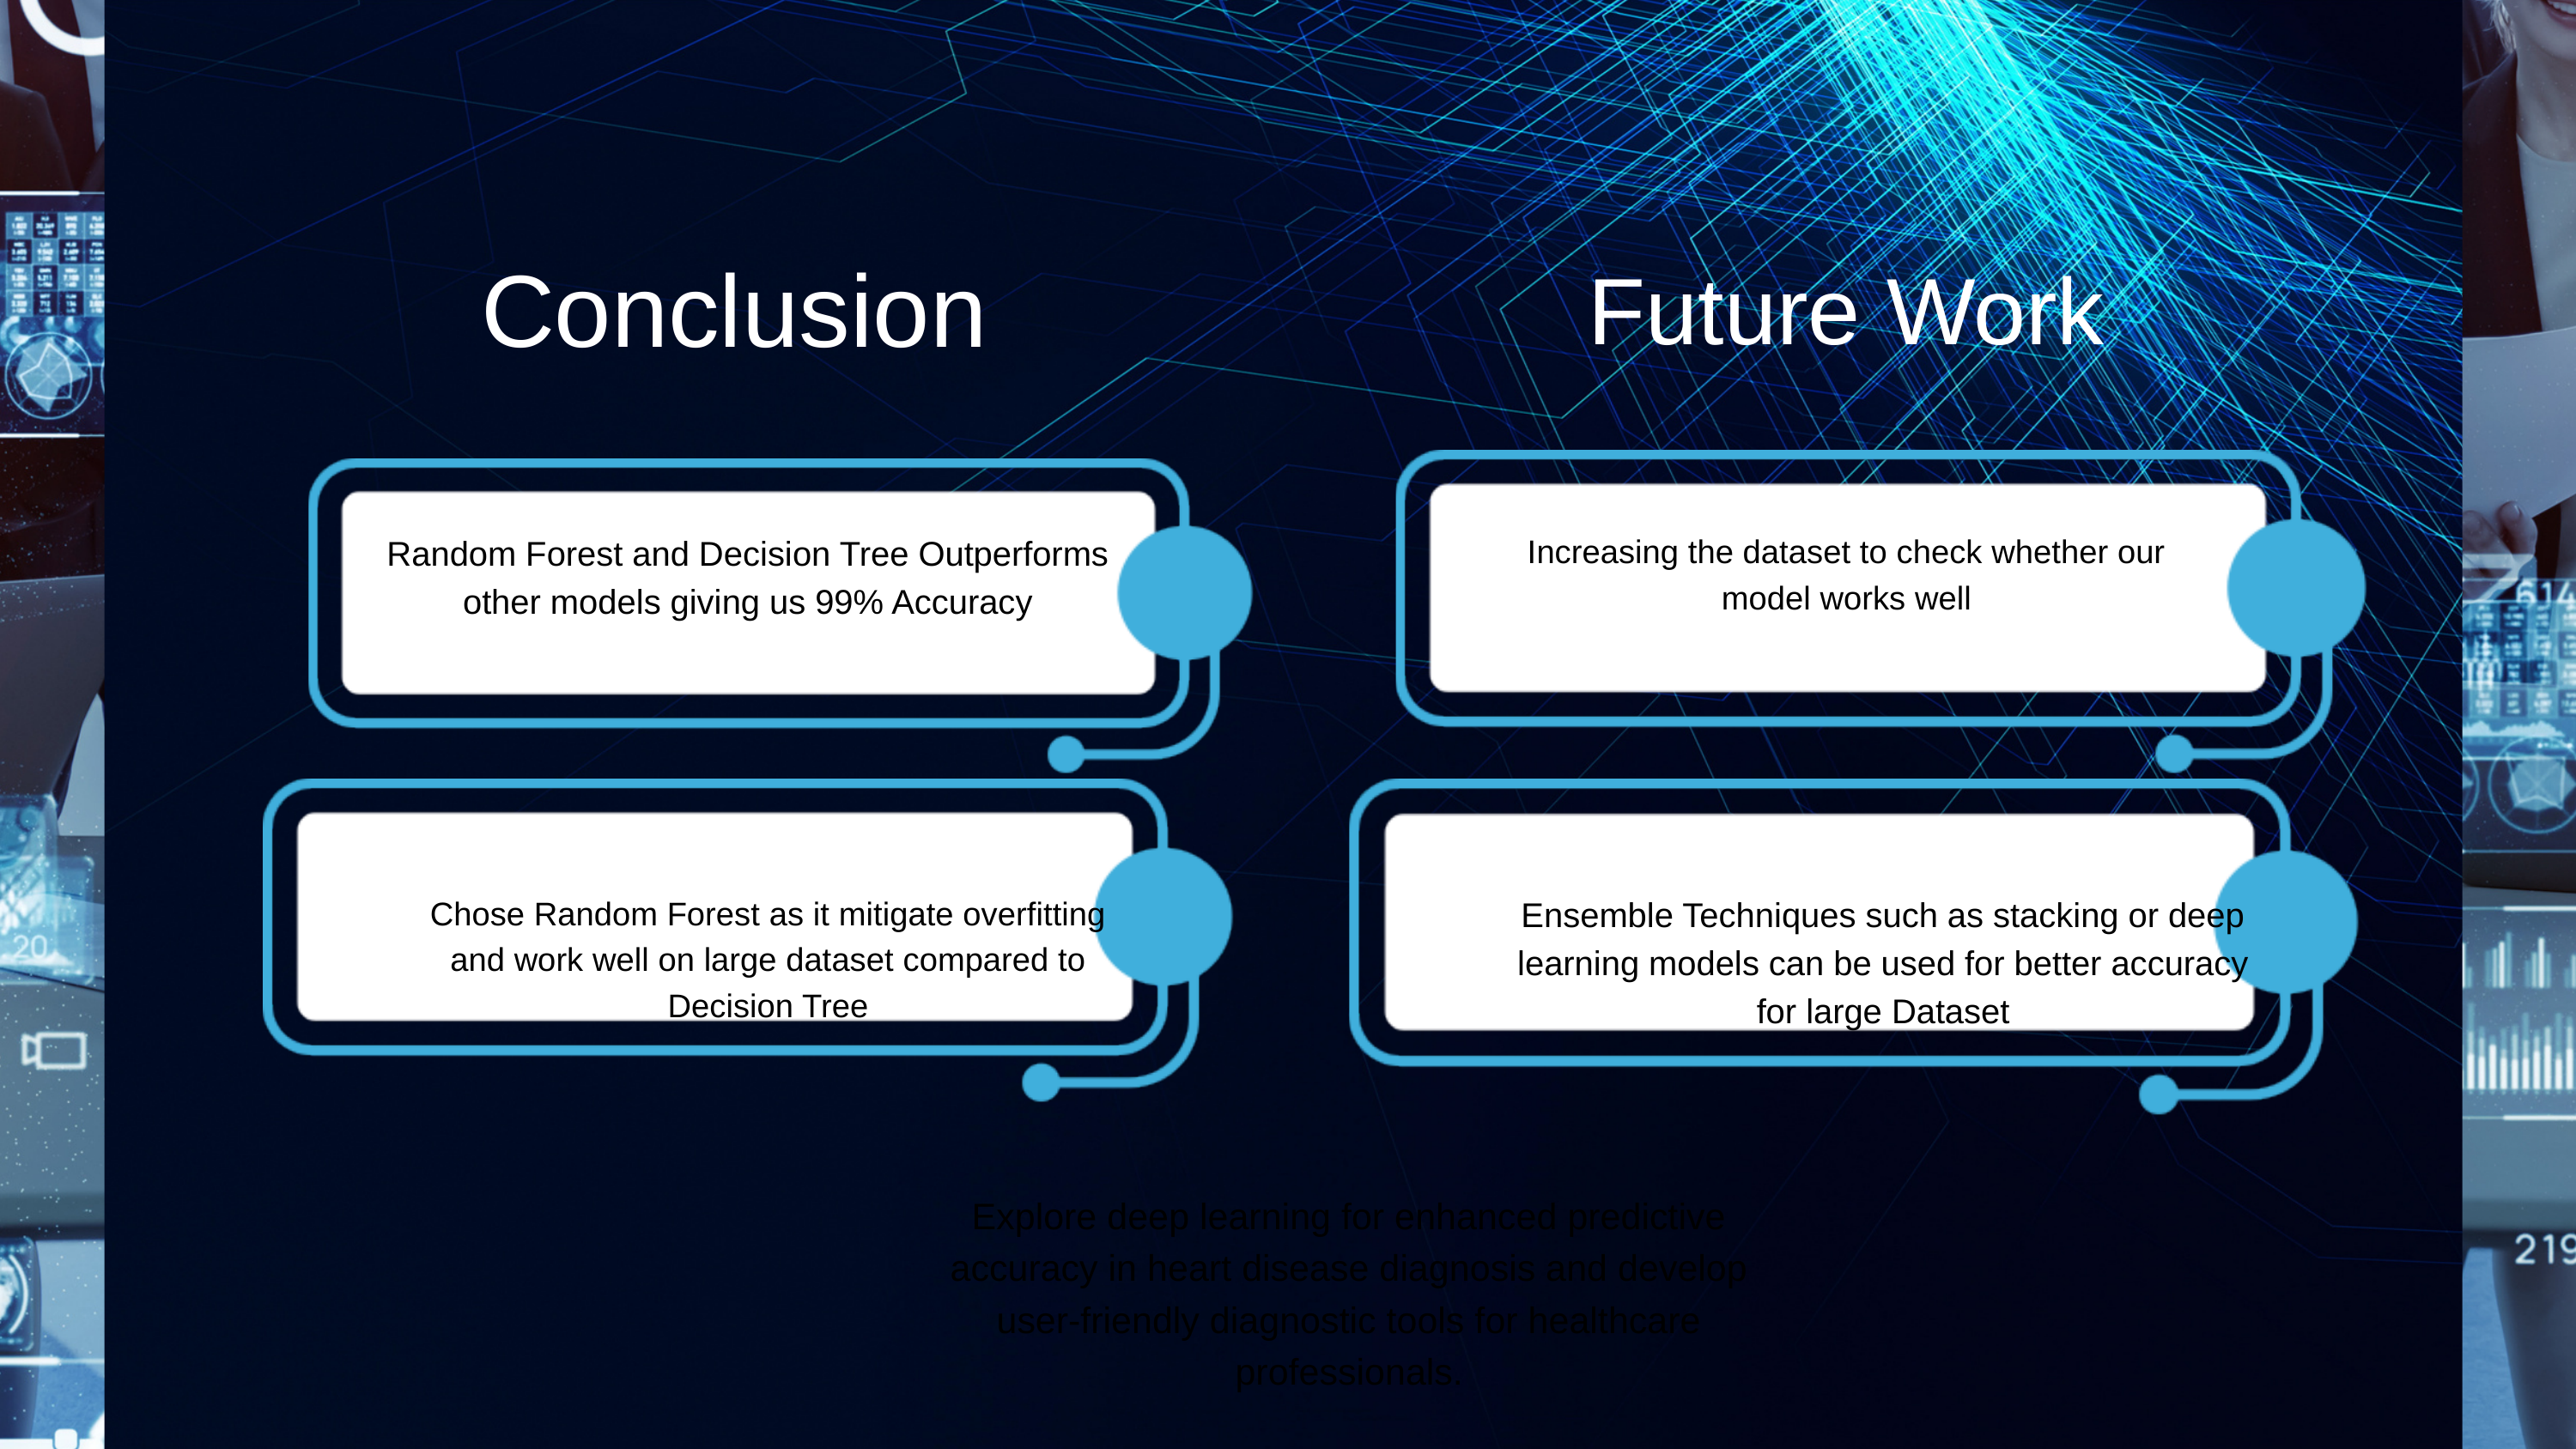

Conclusion
Future Work

Random Forest and Decision Tree Outperforms other models giving us 99% Accuracy
Increasing the dataset to check whether our model works well

Chose Random Forest as it mitigate overfitting and work well on large dataset compared to Decision Tree
Ensemble Techniques such as stacking or deep learning models can be used for better accuracy for large Dataset
Explore deep learning for enhanced predictive accuracy in heart disease diagnosis and develop user-friendly diagnostic tools for healthcare professionals.